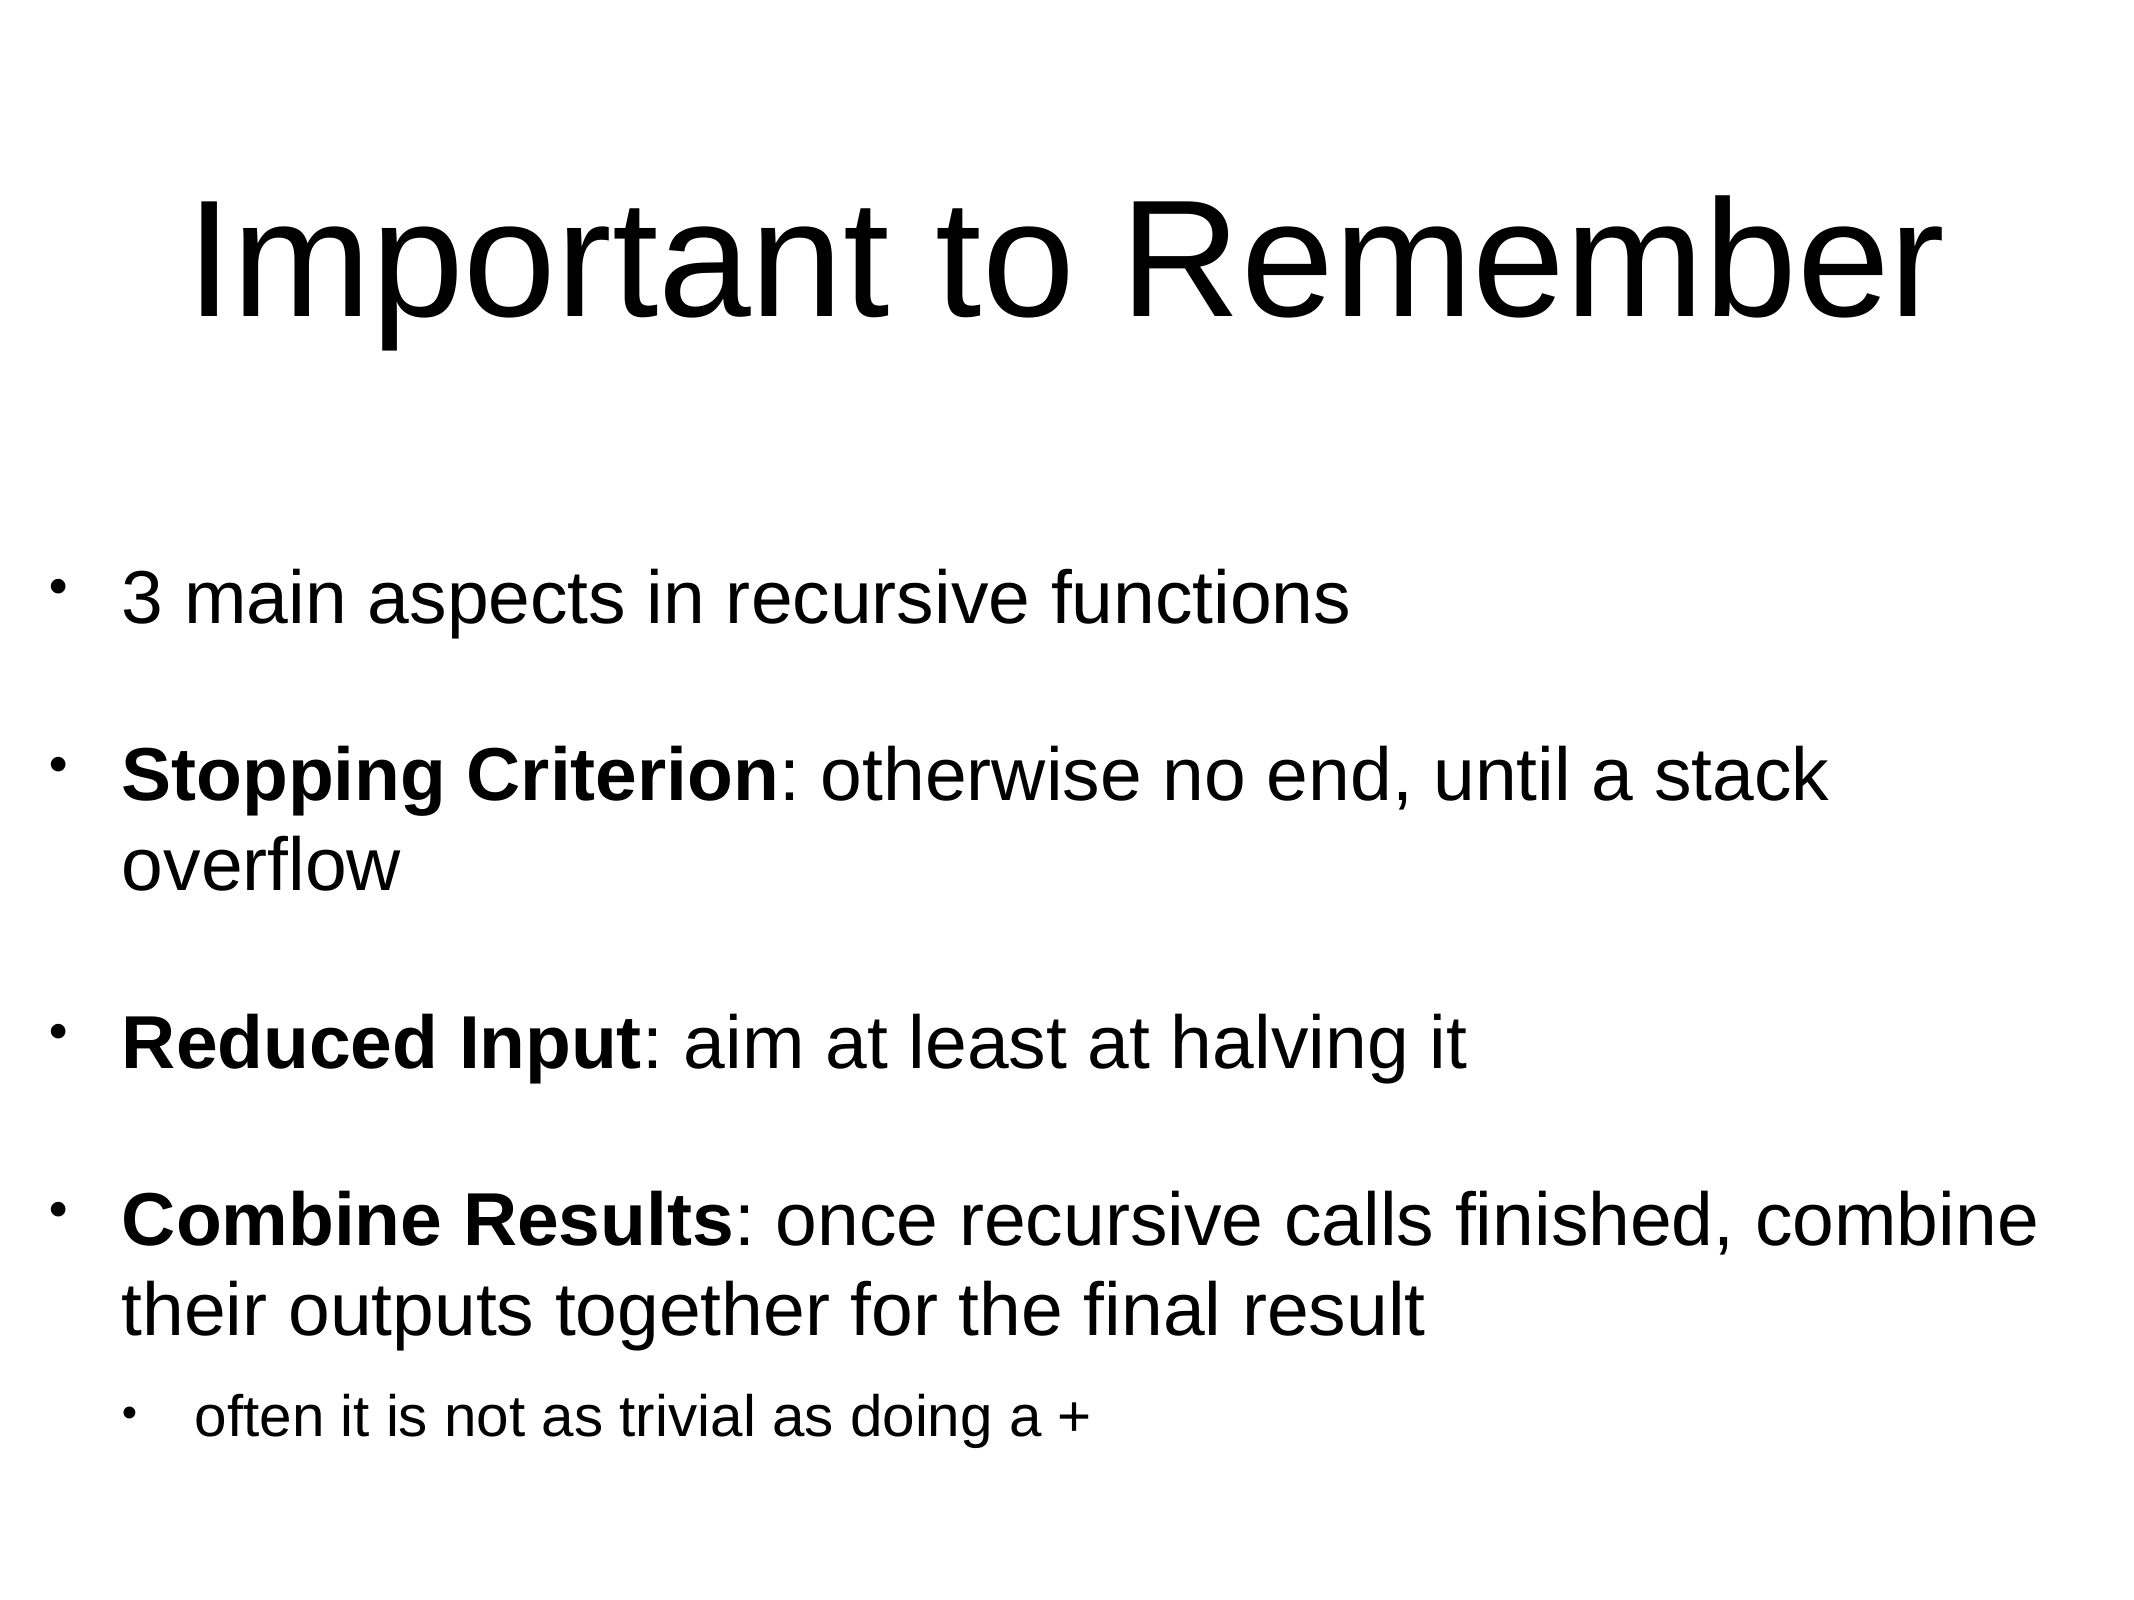

# Important to Remember
3 main aspects in recursive functions
Stopping Criterion: otherwise no end, until a stack overflow
Reduced Input: aim at least at halving it
Combine Results: once recursive calls finished, combine their outputs together for the final result
often it is not as trivial as doing a +